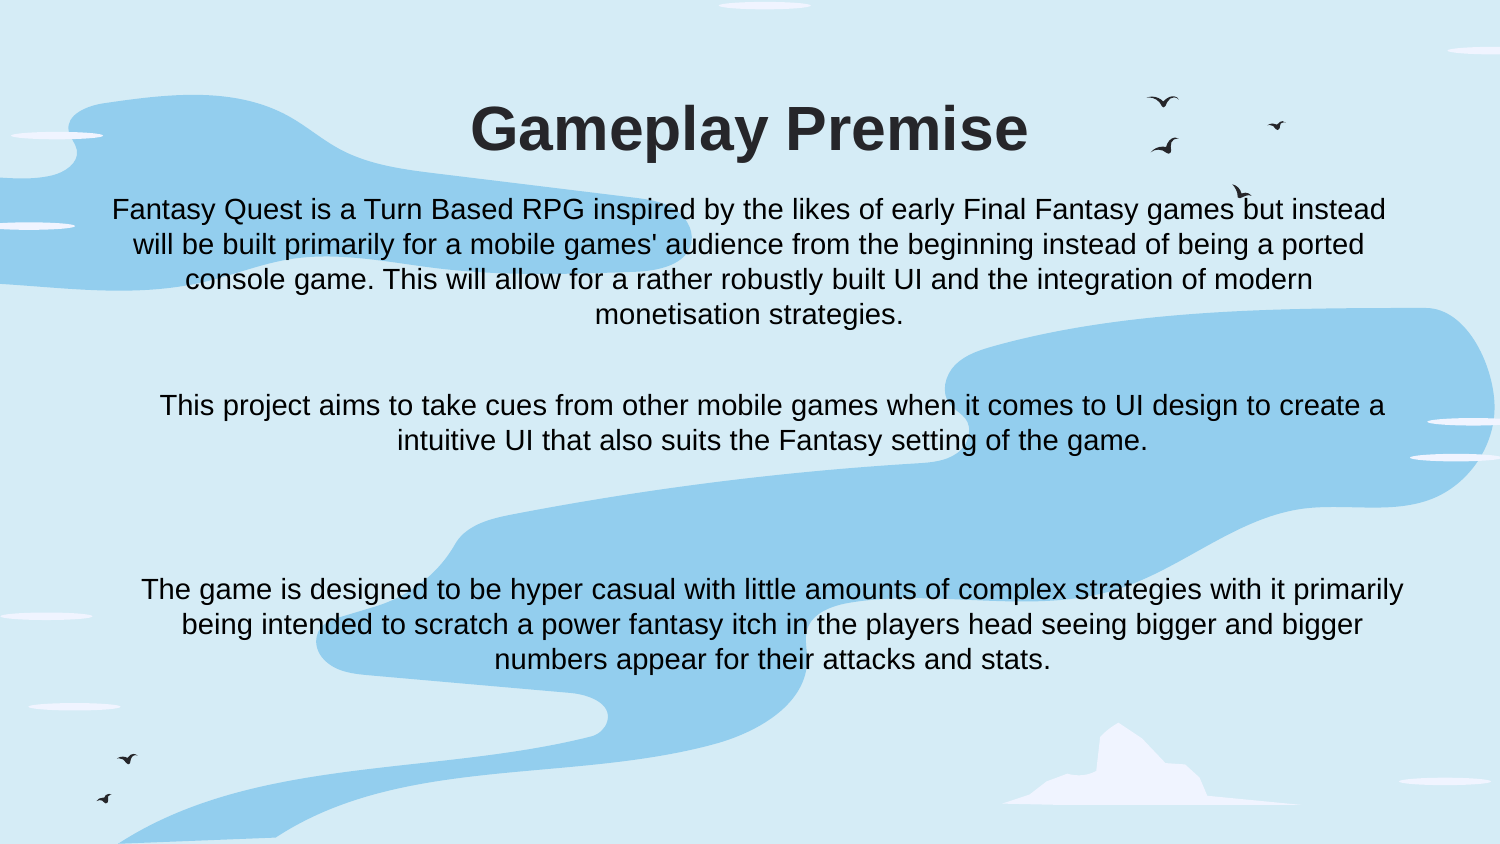

# Gameplay Premise
Fantasy Quest is a Turn Based RPG inspired by the likes of early Final Fantasy games but instead will be built primarily for a mobile games' audience from the beginning instead of being a ported console game. This will allow for a rather robustly built UI and the integration of modern monetisation strategies.
This project aims to take cues from other mobile games when it comes to UI design to create a intuitive UI that also suits the Fantasy setting of the game.
The game is designed to be hyper casual with little amounts of complex strategies with it primarily being intended to scratch a power fantasy itch in the players head seeing bigger and bigger numbers appear for their attacks and stats.